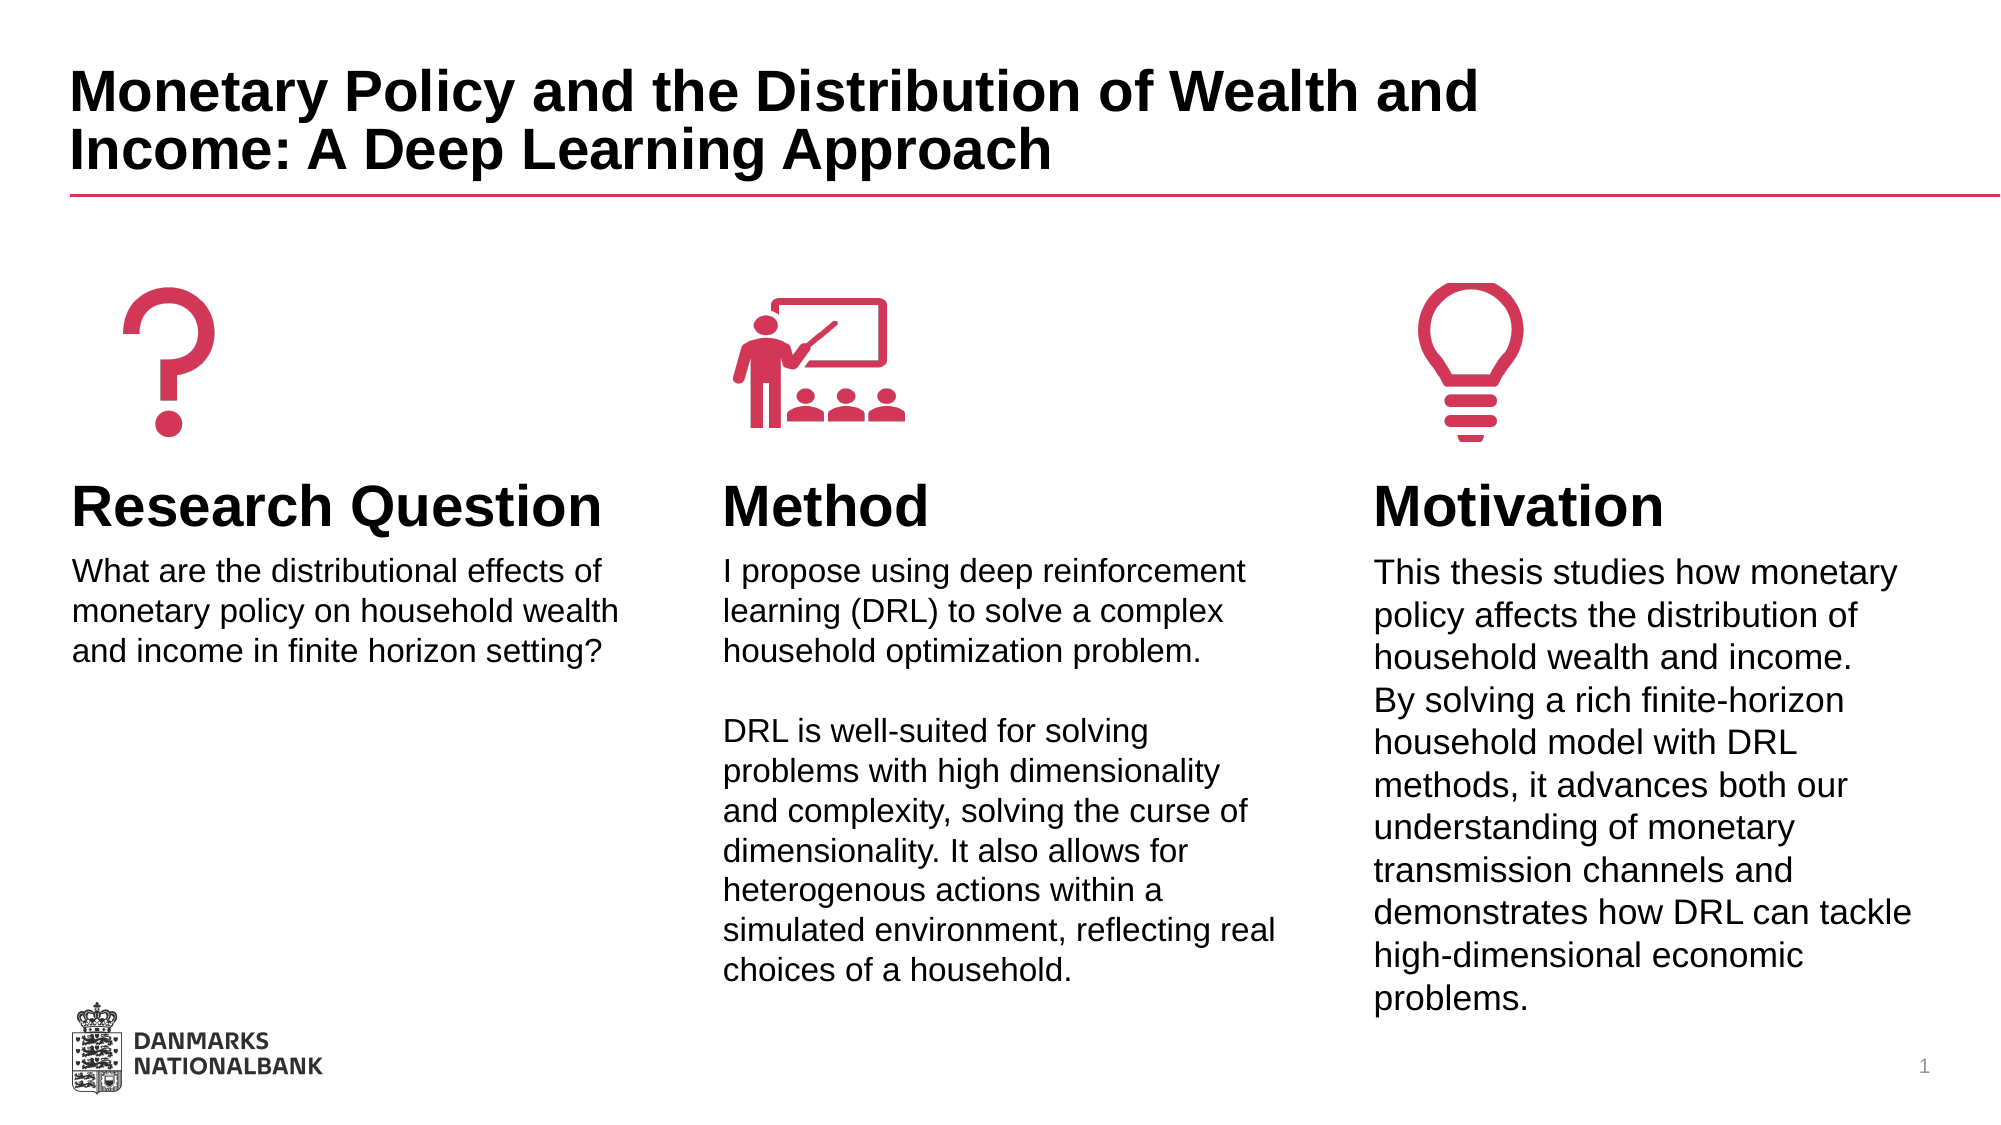

# Monetary Policy and the Distribution of Wealth and Income: A Deep Learning Approach
Research Question
What are the distributional effects of monetary policy on household wealth and income in finite horizon setting?
Method
I propose using deep reinforcement learning (DRL) to solve a complex household optimization problem.
DRL is well-suited for solving problems with high dimensionality and complexity, solving the curse of dimensionality. It also allows for heterogenous actions within a simulated environment, reflecting real choices of a household.
Motivation
This thesis studies how monetary policy affects the distribution of household wealth and income.
By solving a rich finite-horizon household model with DRL methods, it advances both our understanding of monetary transmission channels and demonstrates how DRL can tackle high-dimensional economic problems.
1